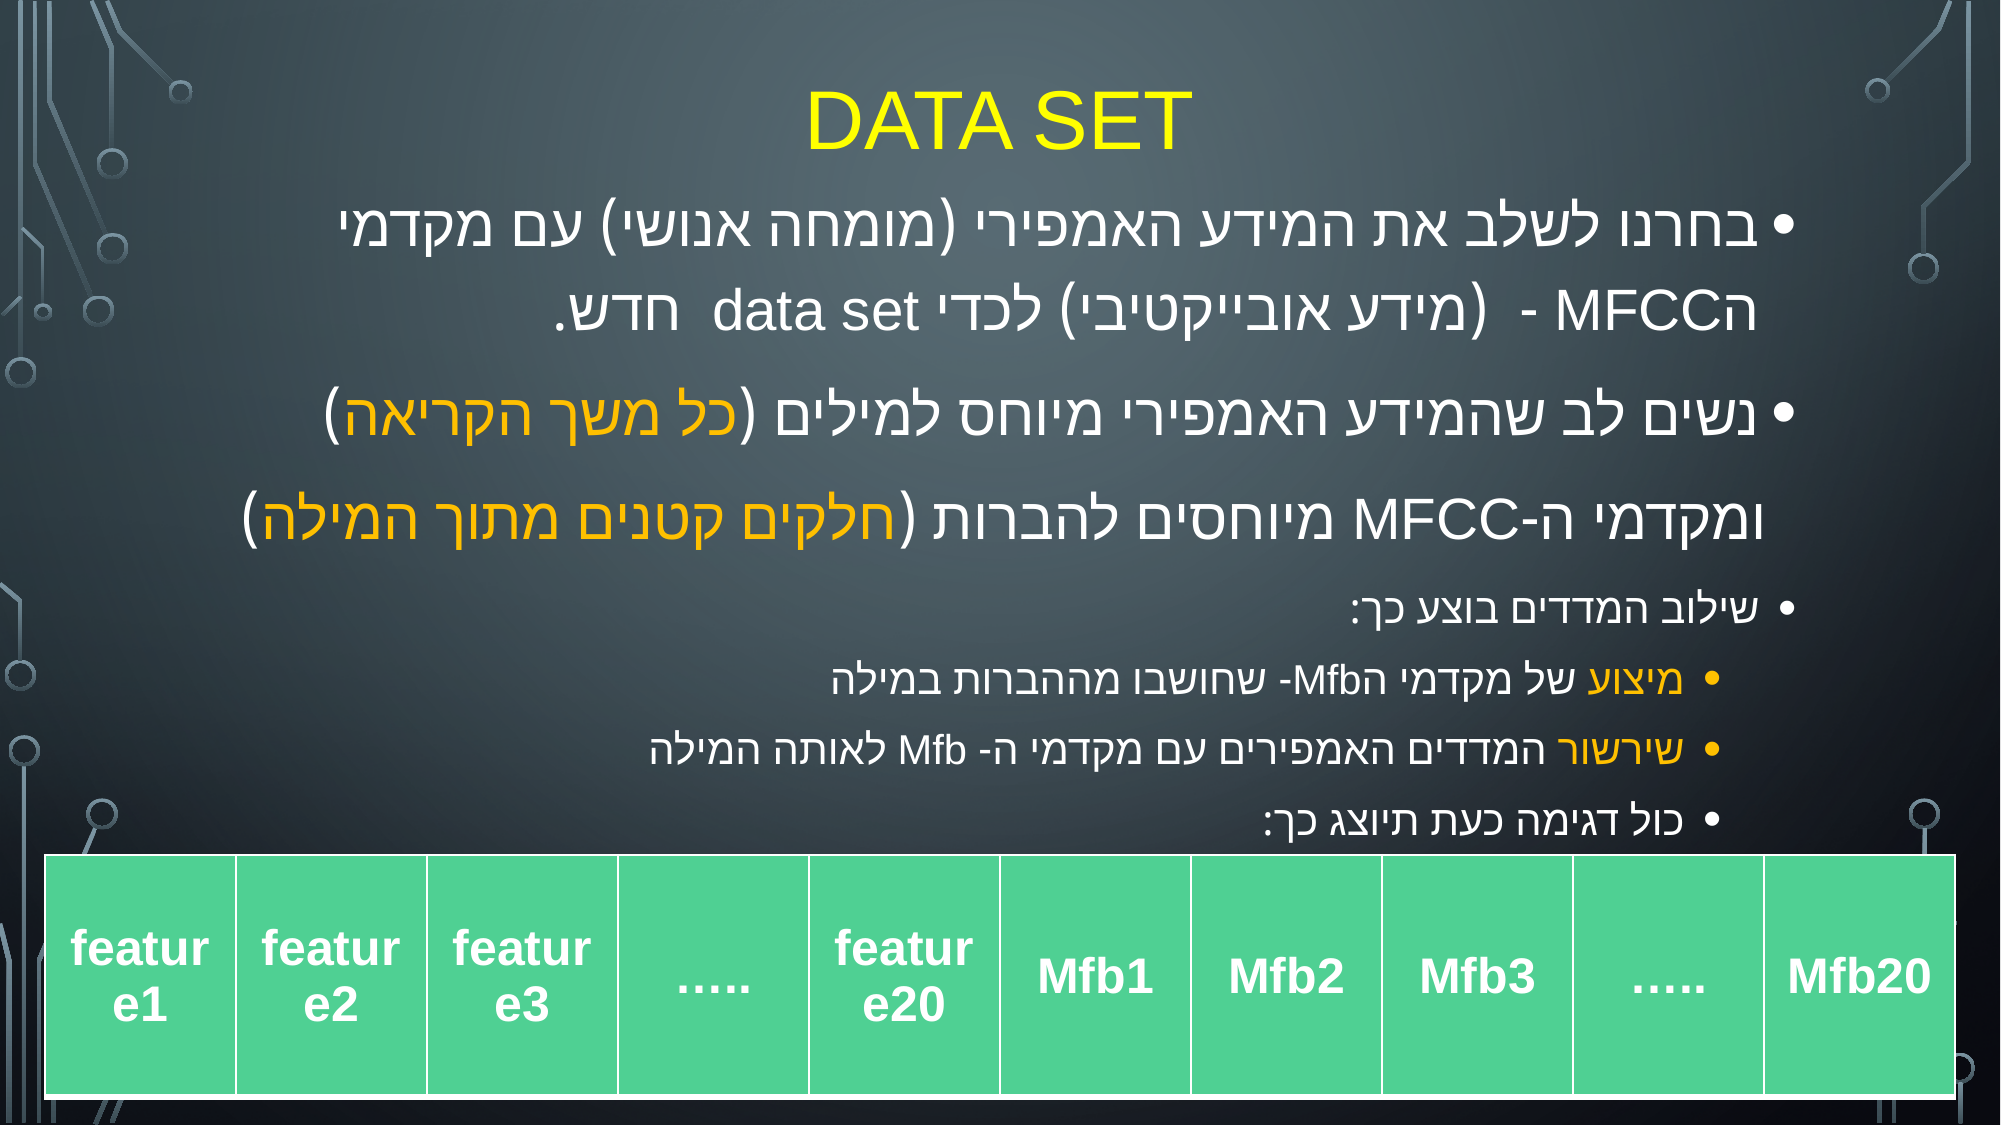

# Data set
בחרנו לשלב את המידע האמפירי (מומחה אנושי) עם מקדמי  הMFCC -  (מידע אובייקטיבי) לכדי data set  חדש.
נשים לב שהמידע האמפירי מיוחס למילים (כל משך הקריאה)
  ומקדמי ה-MFCC מיוחסים להברות (חלקים קטנים מתוך המילה)
שילוב המדדים בוצע כך:
מיצוע של מקדמי הMfb- שחושבו מההברות במילה
שירשור המדדים האמפירים עם מקדמי ה- Mfb לאותה המילה
כול דגימה כעת תיוצג כך:
| feature1 | feature2 | feature3 | ….. | feature20 | Mfb1 | Mfb2 | Mfb3 | ….. | Mfb20 |
| --- | --- | --- | --- | --- | --- | --- | --- | --- | --- |